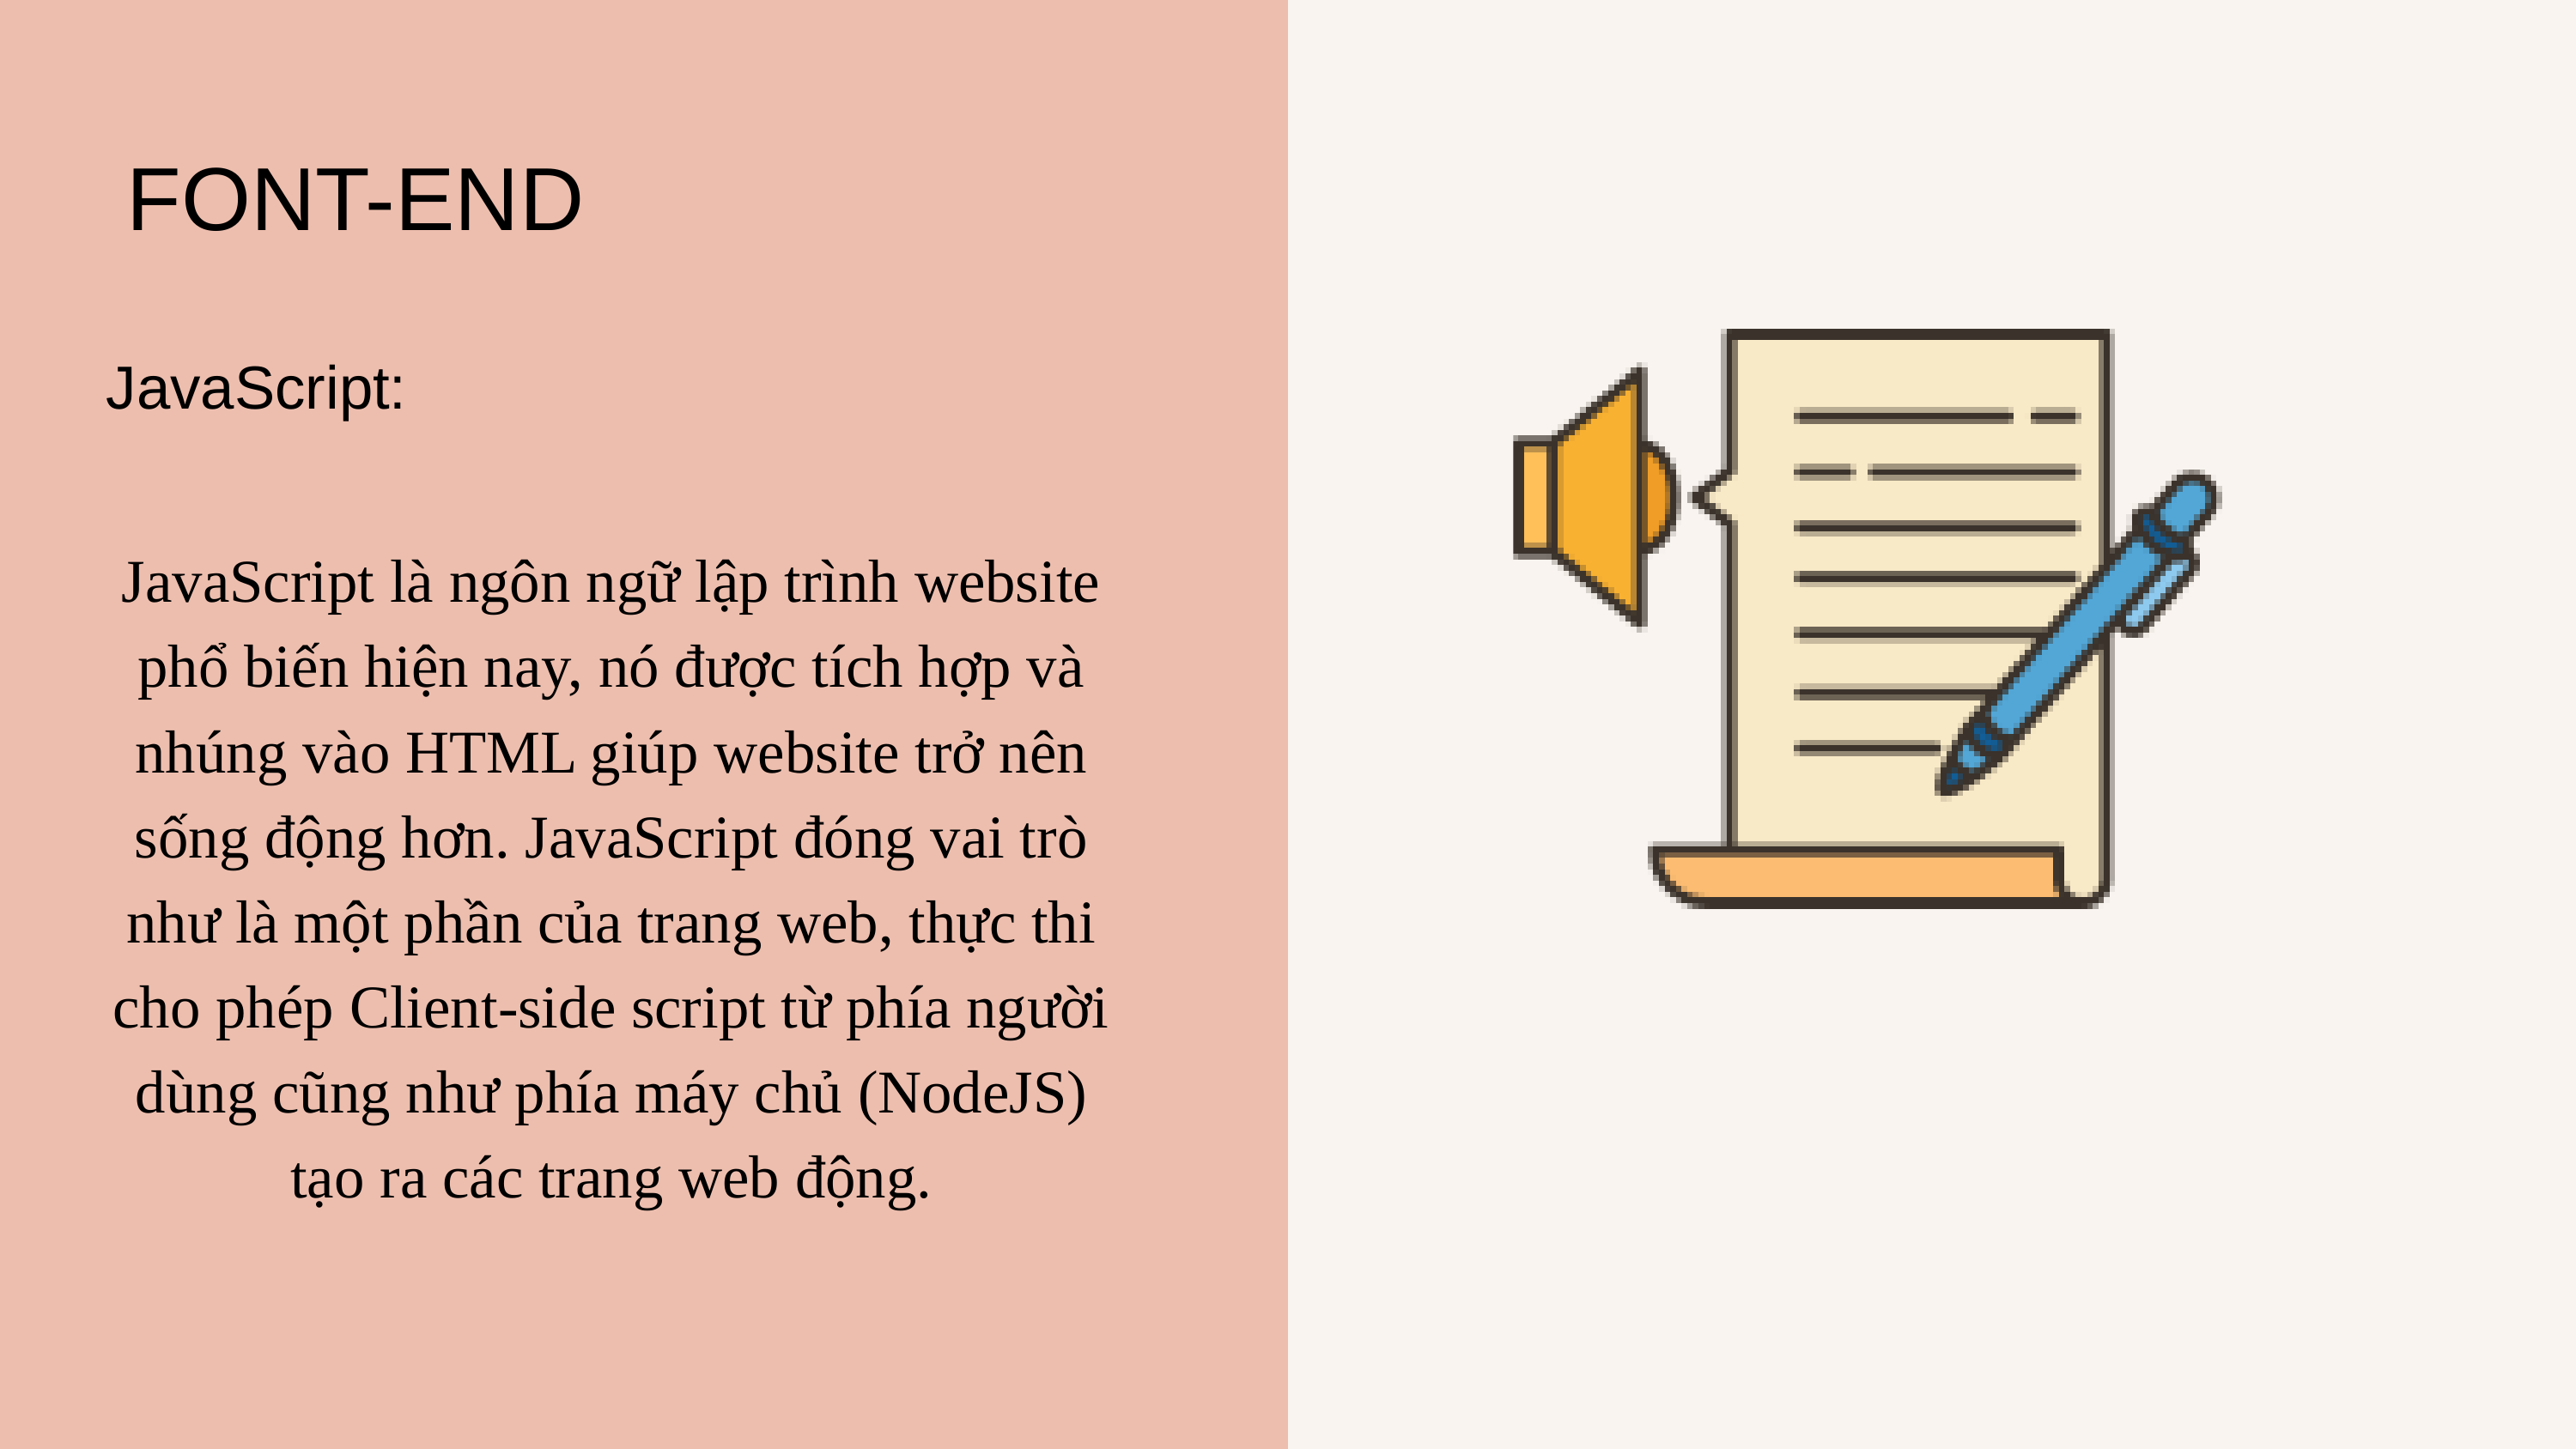

FONT-END

JavaScript:
JavaScript là ngôn ngữ lập trình website phổ biến hiện nay, nó được tích hợp và nhúng vào HTML giúp website trở nên sống động hơn. JavaScript đóng vai trò như là một phần của trang web, thực thi cho phép Client-side script từ phía người dùng cũng như phía máy chủ (NodeJS) tạo ra các trang web động.